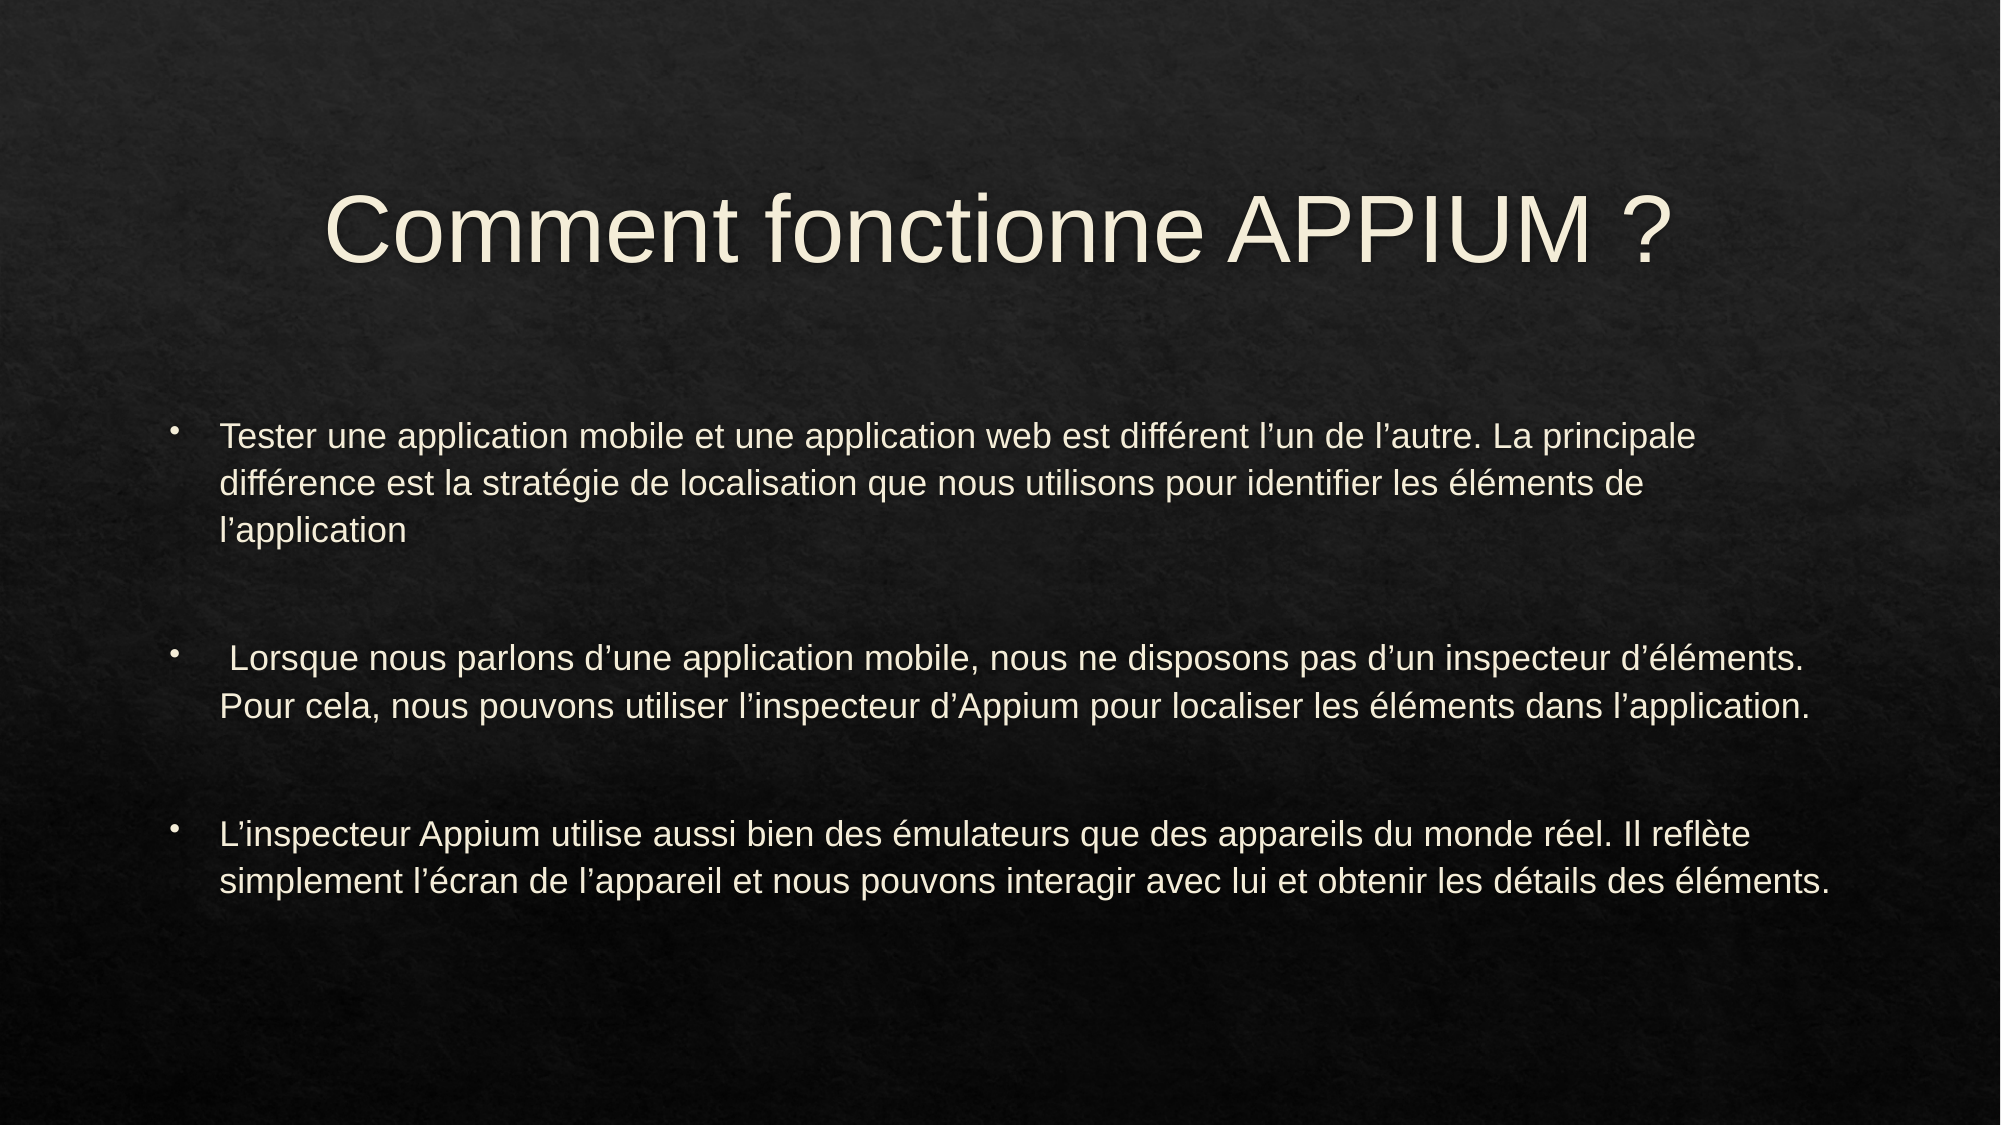

# Comment fonctionne APPIUM ?

Tester une application mobile et une application web est différent l’un de l’autre. La principale différence est la stratégie de localisation que nous utilisons pour identifier les éléments de l’application​

 Lorsque nous parlons d’une application mobile, nous ne disposons pas d’un inspecteur d’éléments. Pour cela, nous pouvons utiliser l’inspecteur d’Appium pour localiser les éléments dans l’application.​

L’inspecteur Appium utilise aussi bien des émulateurs que des appareils du monde réel. Il reflète simplement l’écran de l’appareil et nous pouvons interagir avec lui et obtenir les détails des éléments.